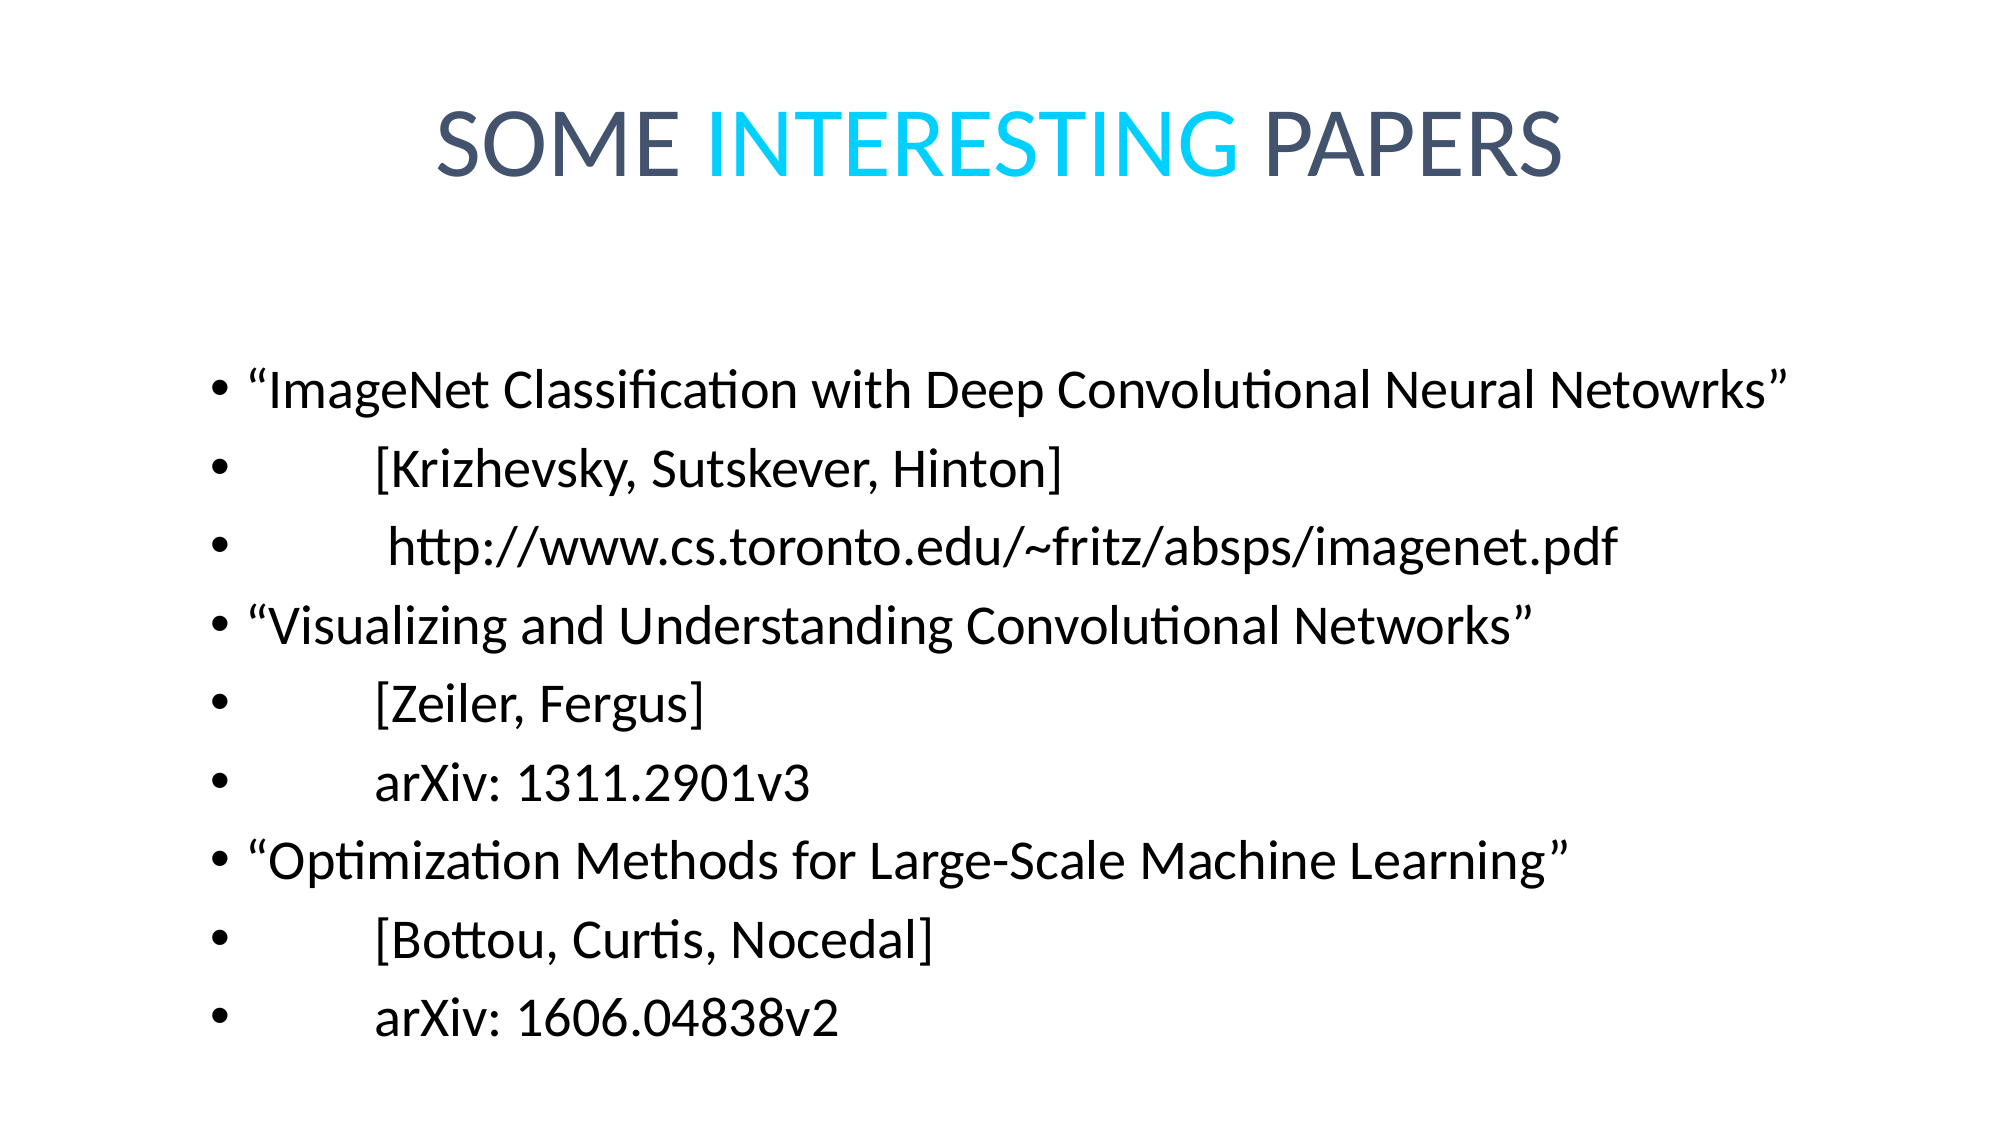

SOME INTERESTING PAPERS
“ImageNet Classification with Deep Convolutional Neural Netowrks”
	[Krizhevsky, Sutskever, Hinton]
	 http://www.cs.toronto.edu/~fritz/absps/imagenet.pdf
“Visualizing and Understanding Convolutional Networks”
	[Zeiler, Fergus]
	arXiv: 1311.2901v3
“Optimization Methods for Large-Scale Machine Learning”
	[Bottou, Curtis, Nocedal]
	arXiv: 1606.04838v2